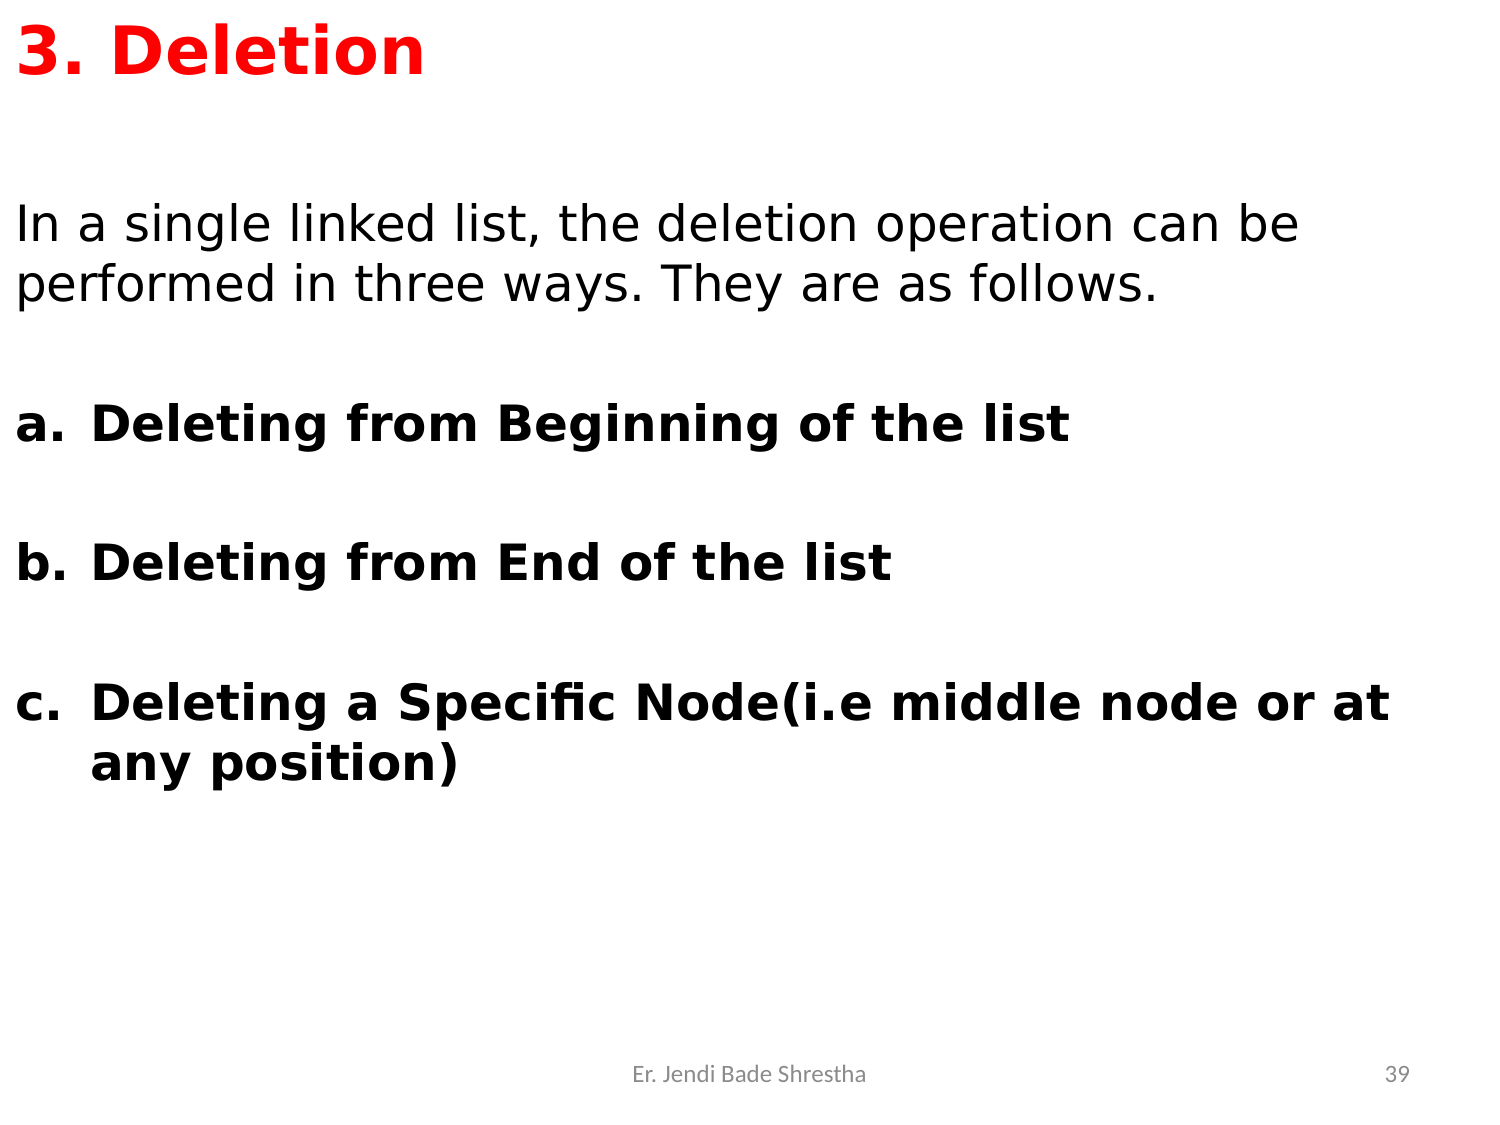

3. Deletion

In a single linked list, the deletion operation can be performed in three ways. They are as follows.

Deleting from Beginning of the list

Deleting from End of the list

Deleting a Specific Node(i.e middle node or at any position)

Er. Jendi Bade Shrestha
39